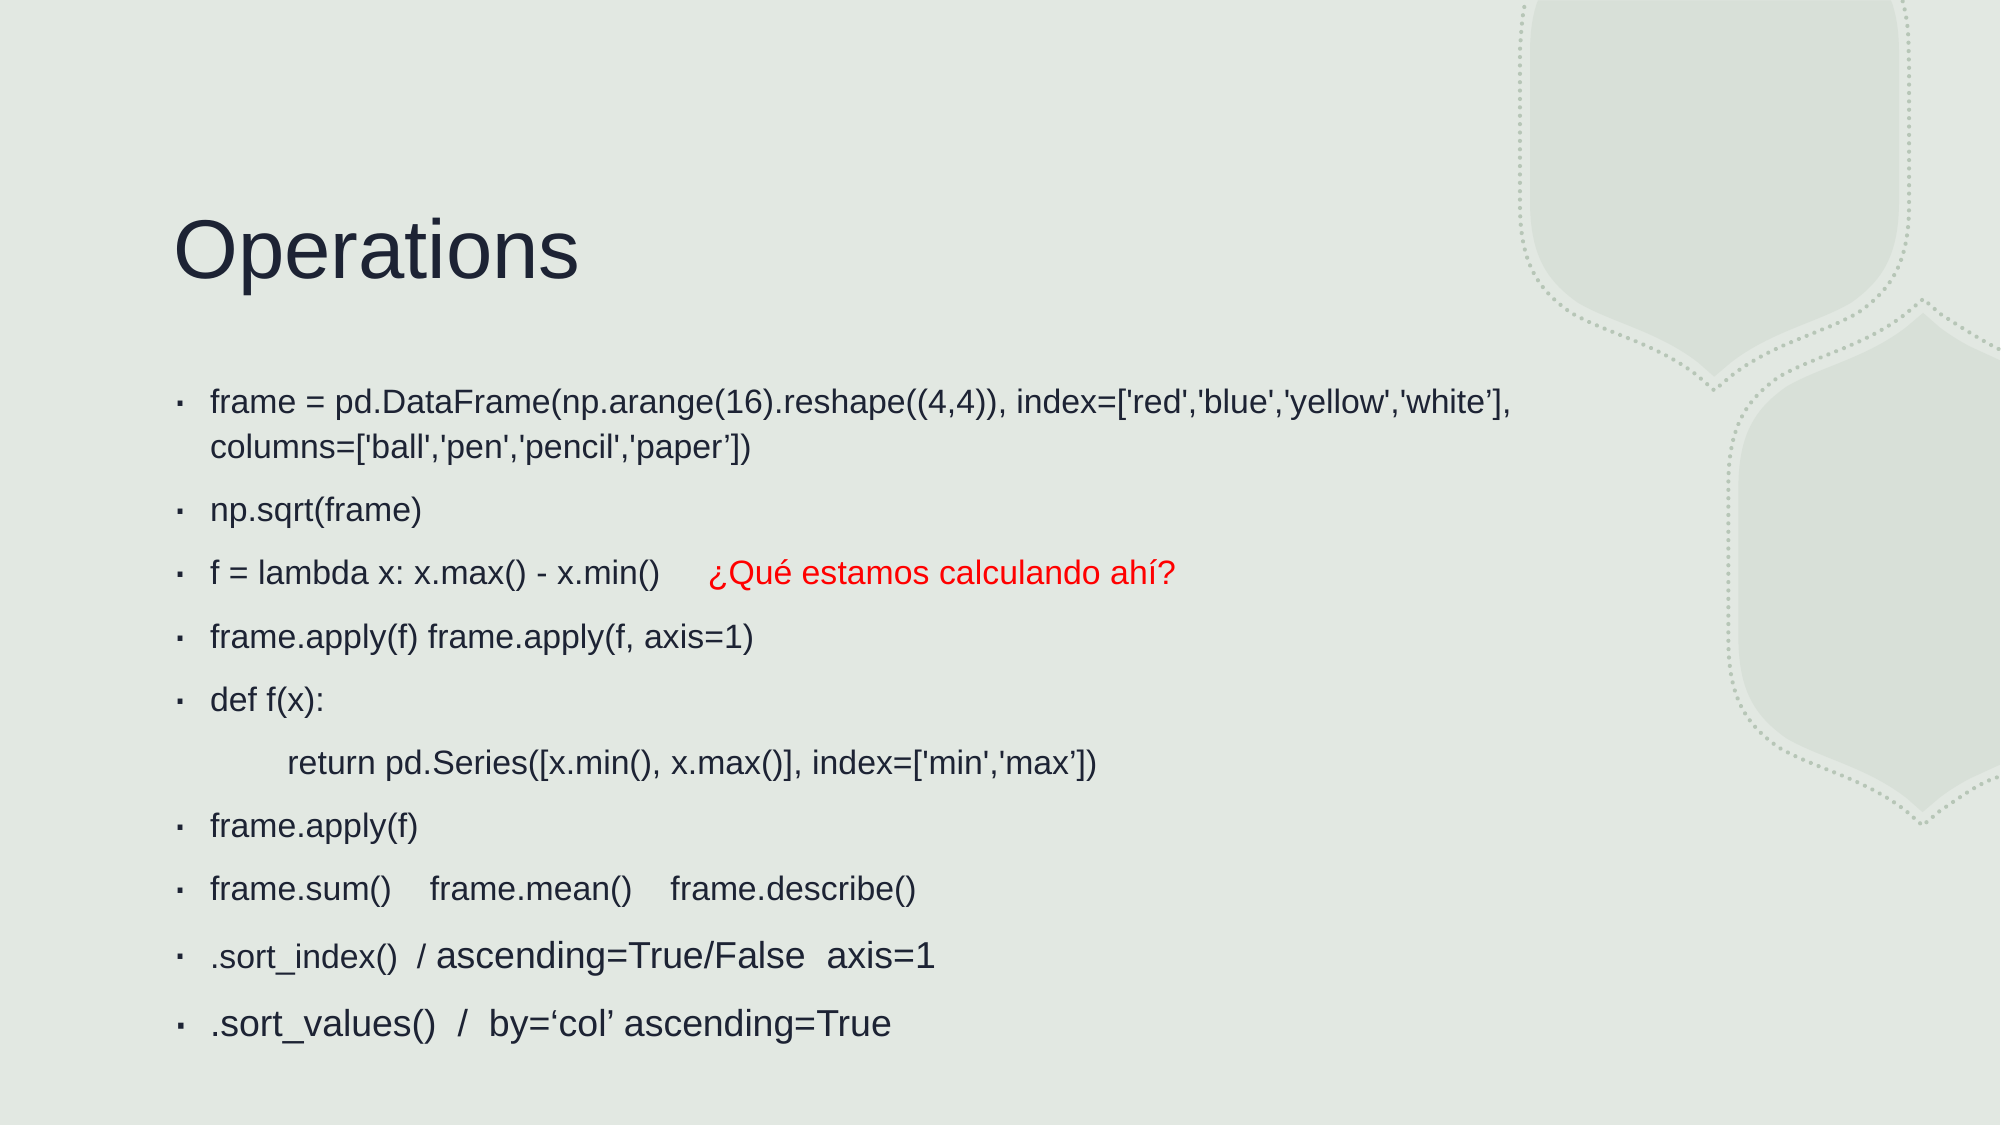

# Operations
frame = pd.DataFrame(np.arange(16).reshape((4,4)), index=['red','blue','yellow','white’], columns=['ball','pen','pencil','paper’])
np.sqrt(frame)
f = lambda x: x.max() - x.min()     ¿Qué estamos calculando ahí?
frame.apply(f) frame.apply(f, axis=1)
def f(x):
            return pd.Series([x.min(), x.max()], index=['min','max’])
frame.apply(f)
frame.sum()    frame.mean()    frame.describe()
.sort_index()  / ascending=True/False  axis=1
.sort_values()  /  by=‘col’ ascending=True